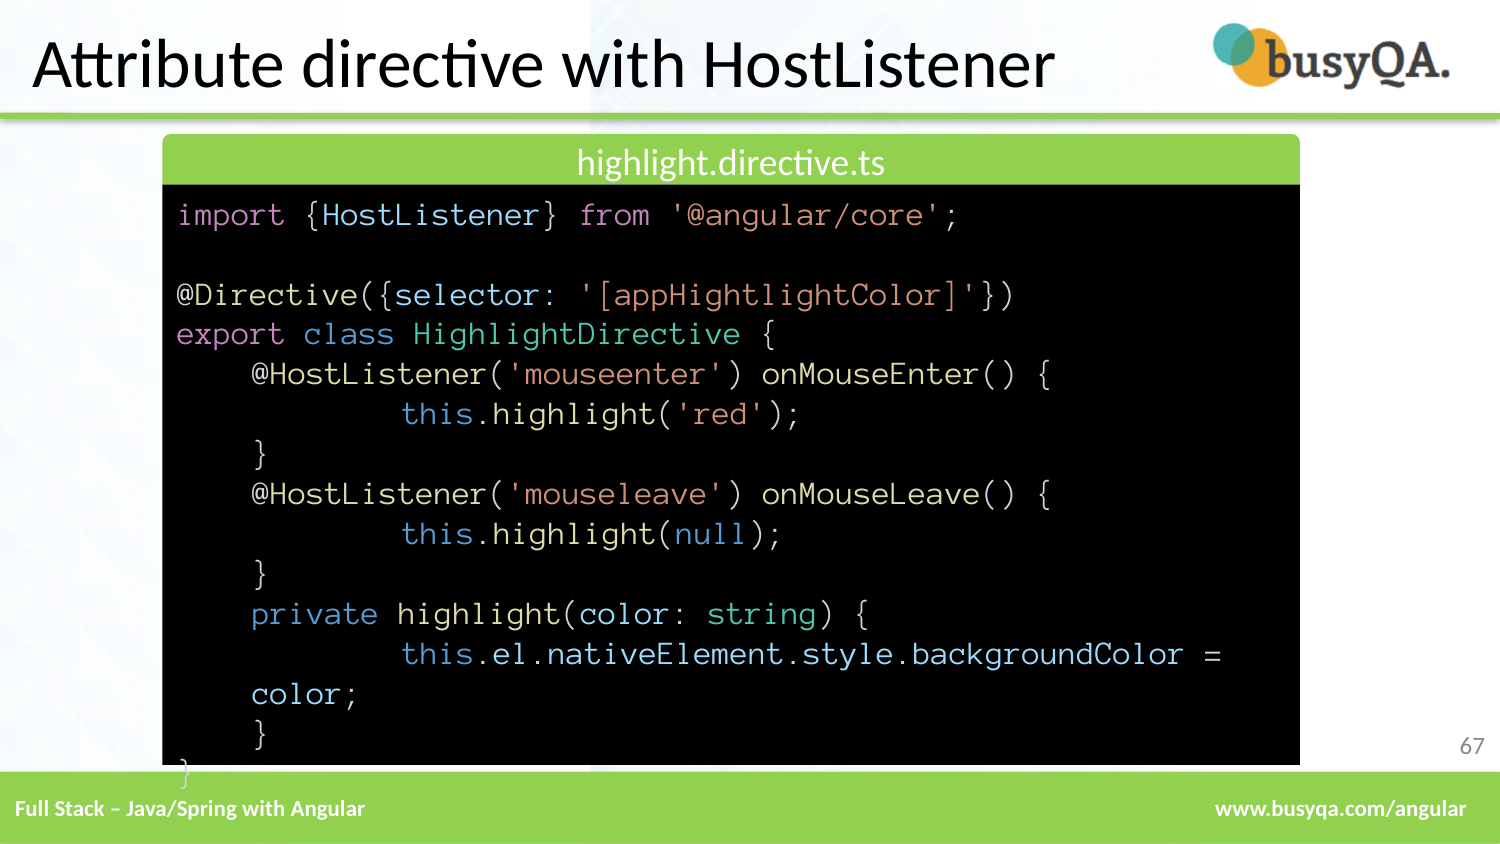

# Attribute directive with HostListener
highlight.directive.ts
import {HostListener} from '@angular/core';
@Directive({selector: '[appHightlightColor]'})
export class HighlightDirective {
@HostListener('mouseenter') onMouseEnter() {
	this.highlight('red');
}
@HostListener('mouseleave') onMouseLeave() {
	this.highlight(null);
}
private highlight(color: string) {
	this.el.nativeElement.style.backgroundColor = color;
}
}